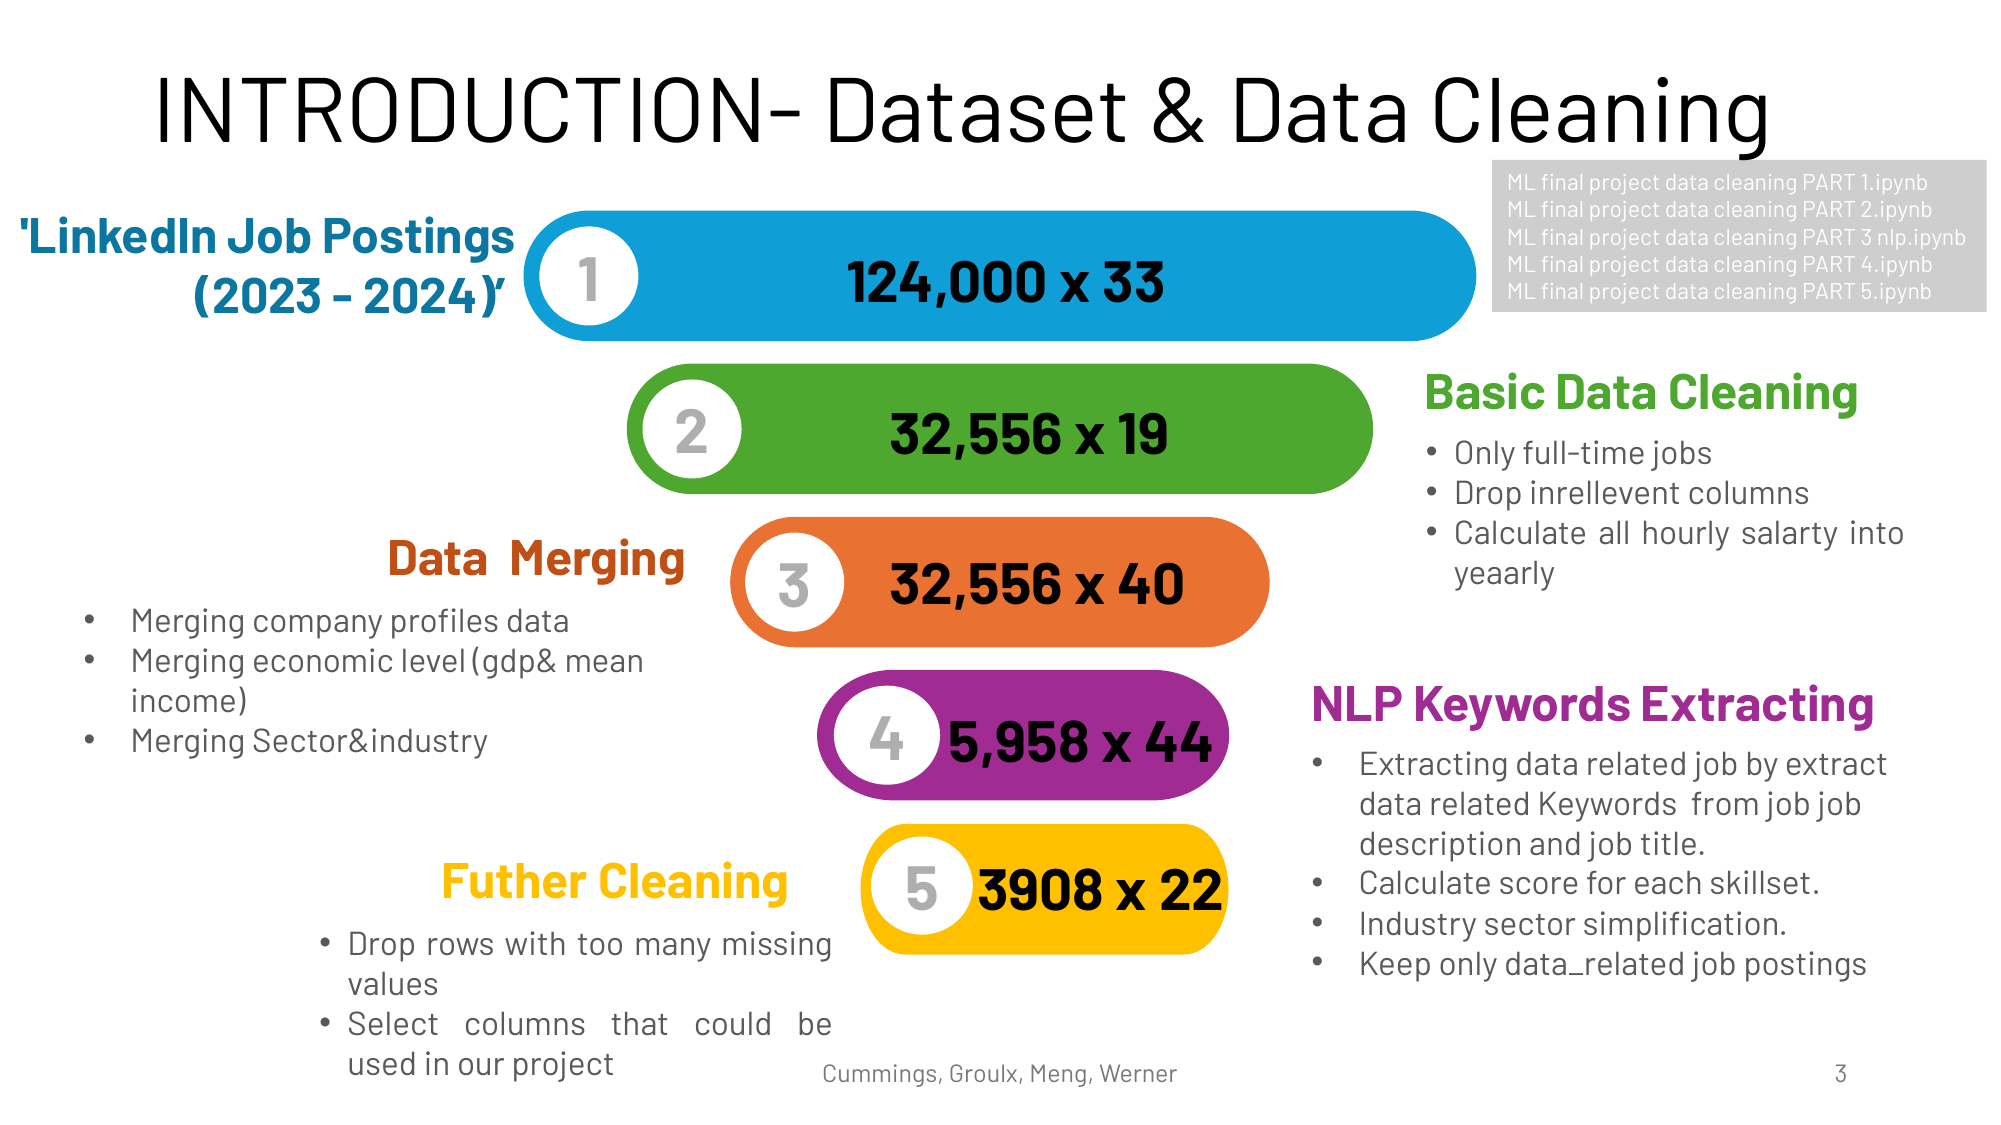

# INTRODUCTION- Dataset & Data Cleaning
ML final project data cleaning PART 1.ipynb
ML final project data cleaning PART 2.ipynb
ML final project data cleaning PART 3 nlp.ipynb
ML final project data cleaning PART 4.ipynb
ML final project data cleaning PART 5.ipynb
'LinkedIn Job Postings (2023 - 2024)’

124,000 x 33

1
Basic Data Cleaning
Only full-time jobs
Drop inrellevent columns
Calculate all hourly salarty into yeaarly

2
32,556 x 19
Data  Merging
Merging company profiles data
Merging economic level (gdp& mean income)
Merging Sector&industry

3
32,556 x 40
NLP Keywords Extracting
Extracting data related job by extract data related Keywords  from job job description and job title.
Calculate score for each skillset.
Industry sector simplification.
Keep only data_related job postings

4
5,958 x 44

5
Futher Cleaning
Drop rows with too many missing values
Select columns that could be used in our project
3908 x 22
Cummings, Groulx, Meng, Werner
3